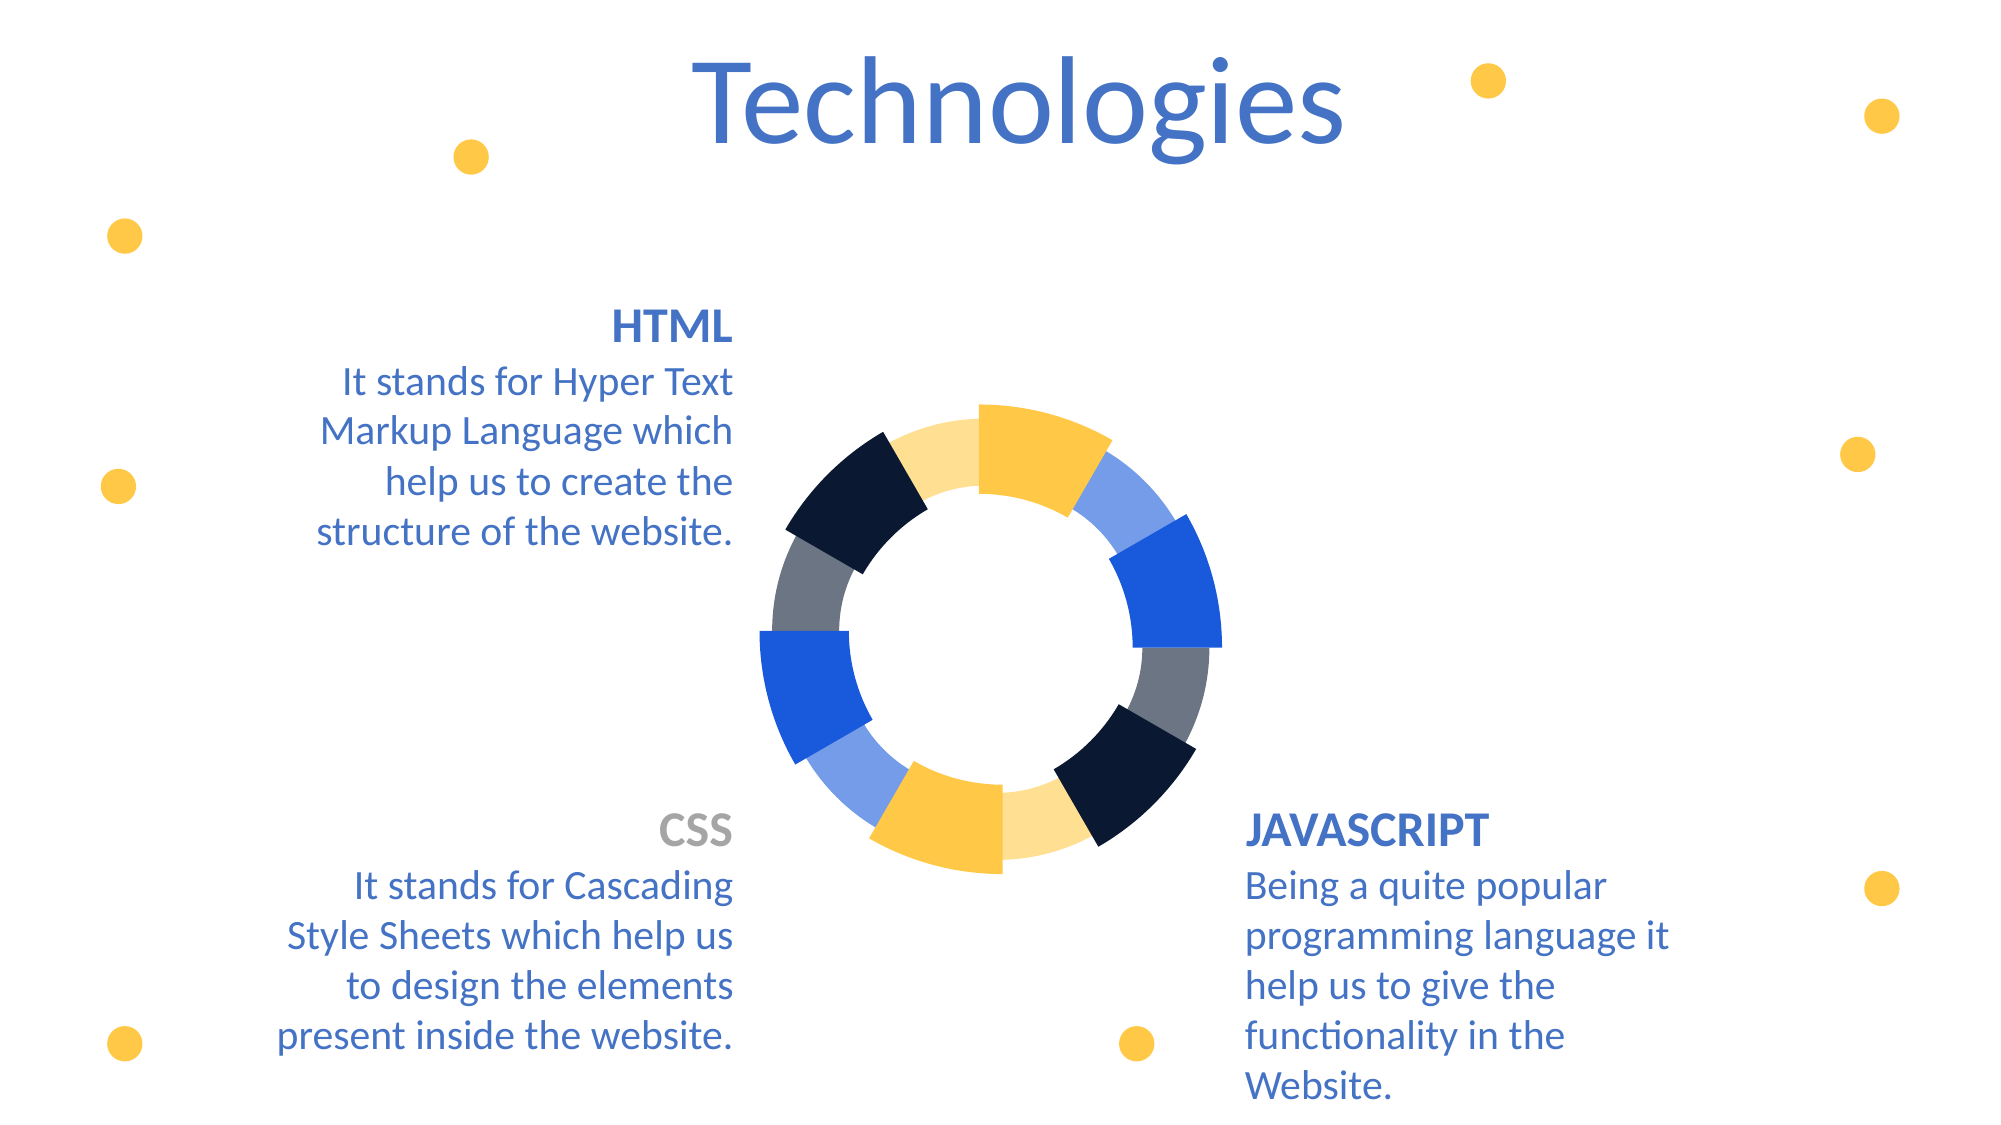

Technologies

HTML
It stands for Hyper Text Markup Language which help us to create the structure of the website.

CSS
It stands for Cascading Style Sheets which help us to design the elements present inside the website.
JAVASCRIPT
Being a quite popular programming language it help us to give the functionality in the Website.